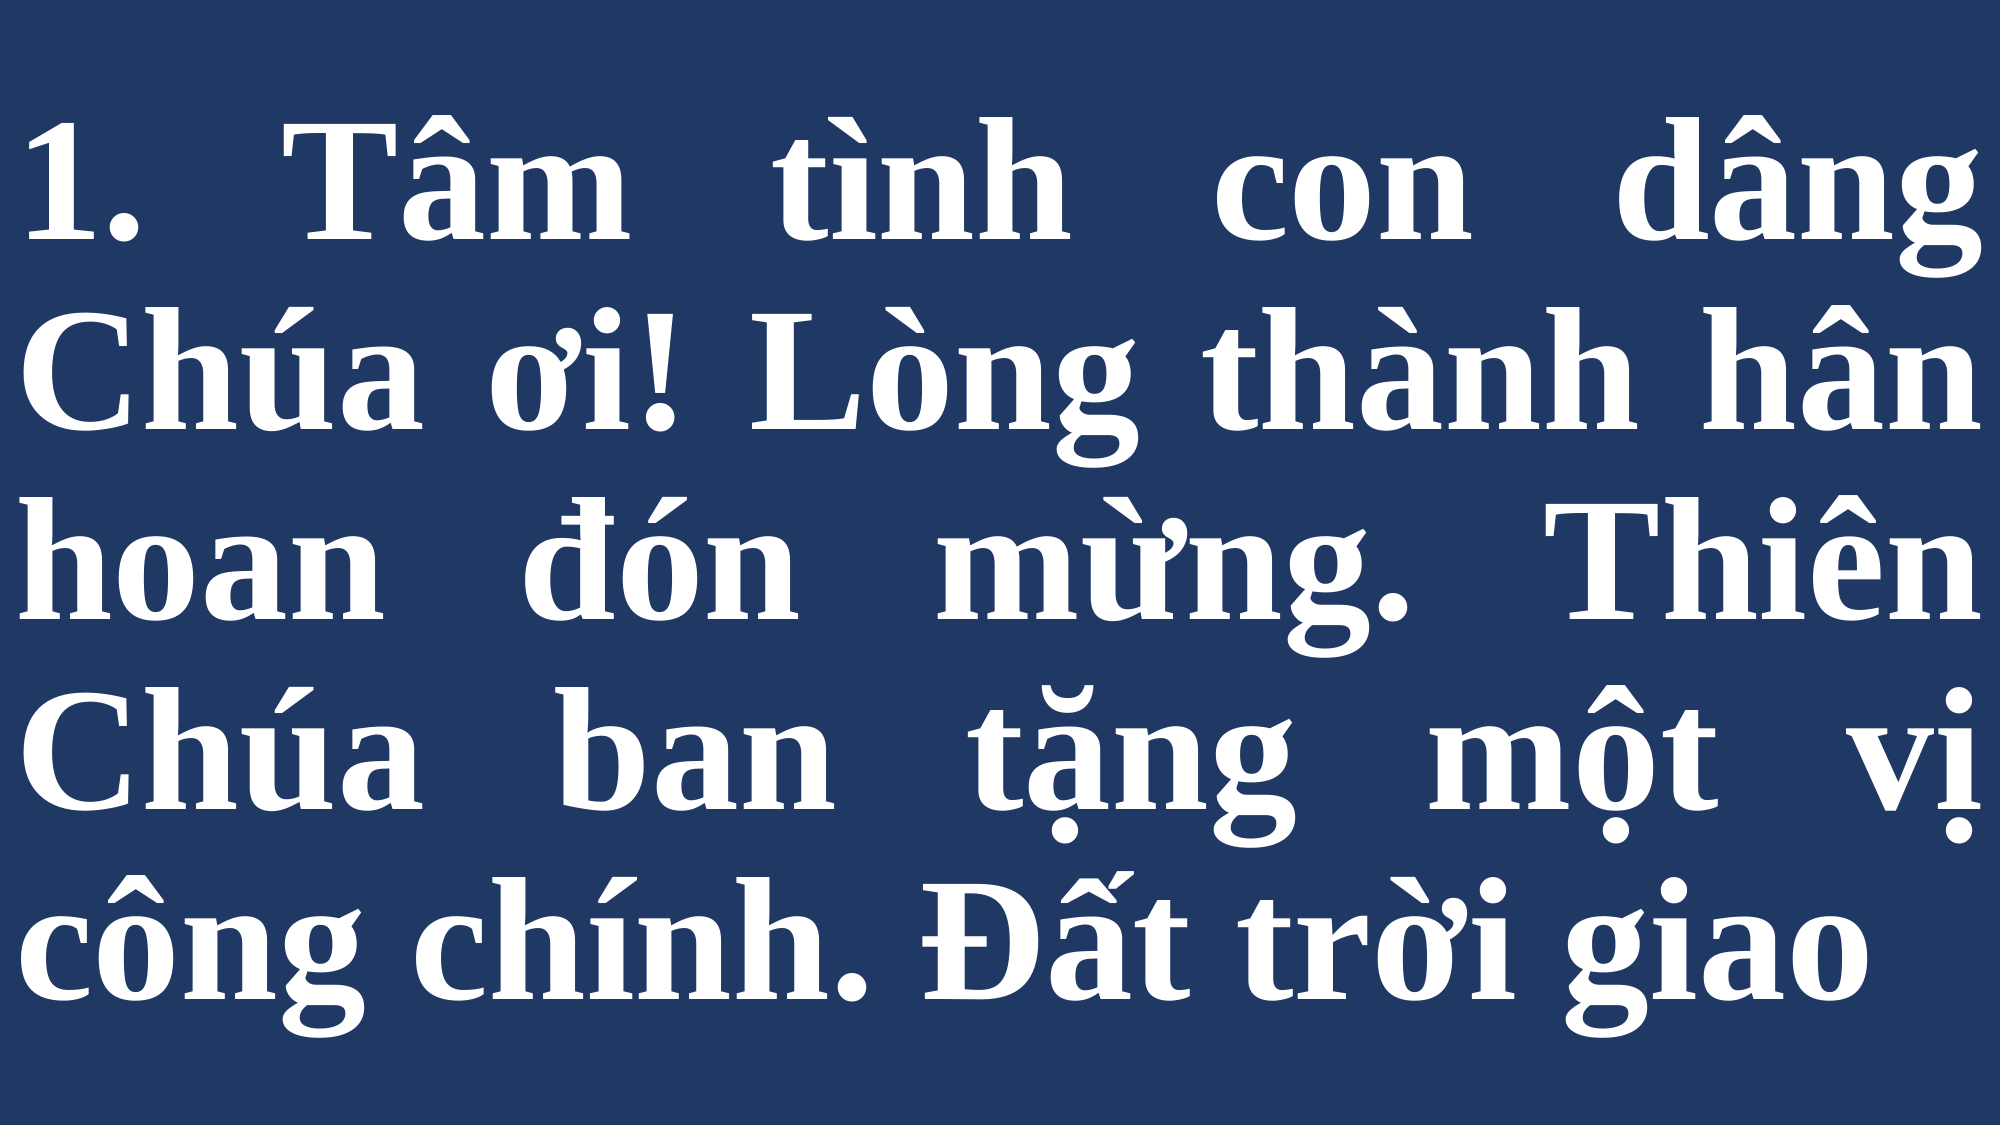

# 1. Tâm tình con dâng Chúa ơi! Lòng thành hân hoan đón mừng. Thiên Chúa ban tặng một vị công chính. Đất trời giao